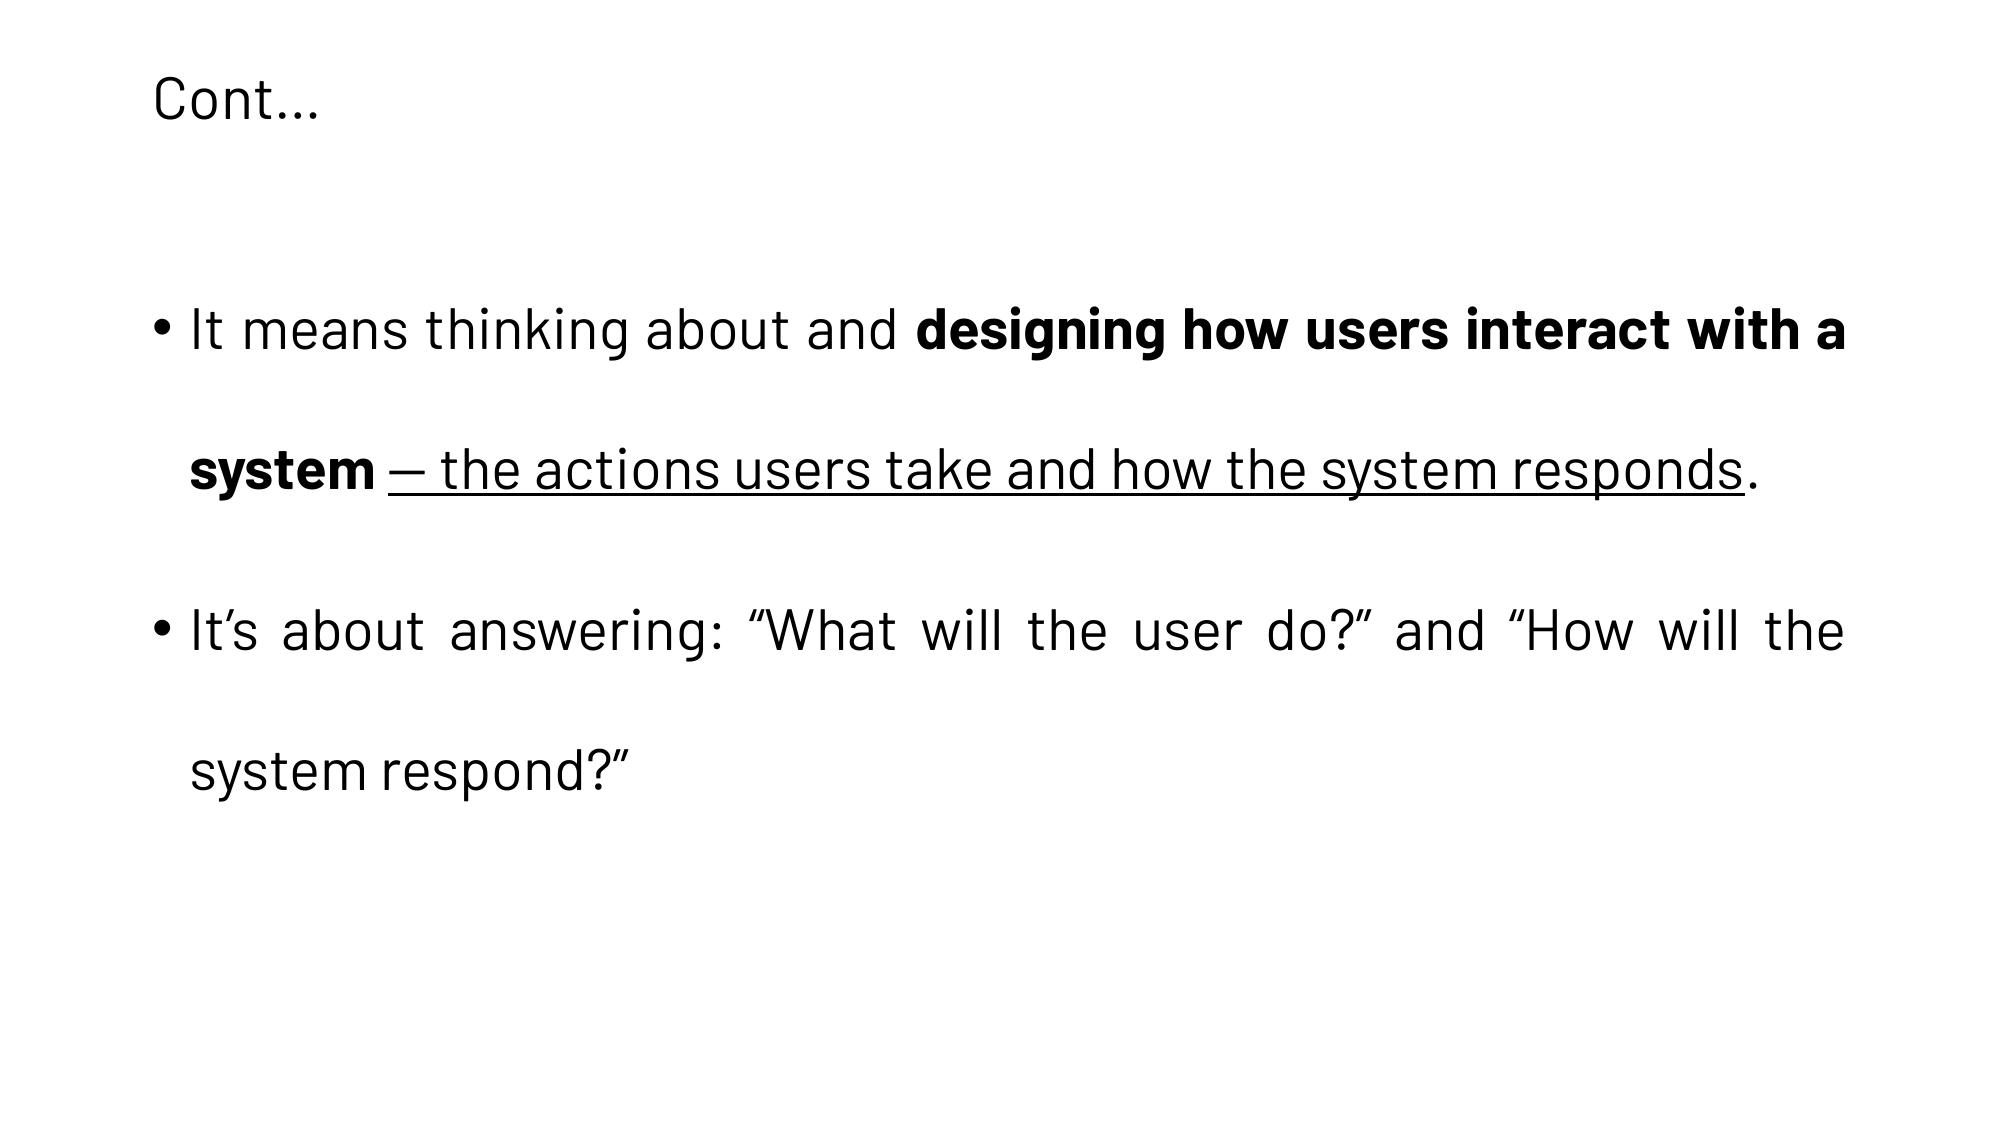

# Cont…
It means thinking about and designing how users interact with a system — the actions users take and how the system responds.
It’s about answering: “What will the user do?” and “How will the system respond?”